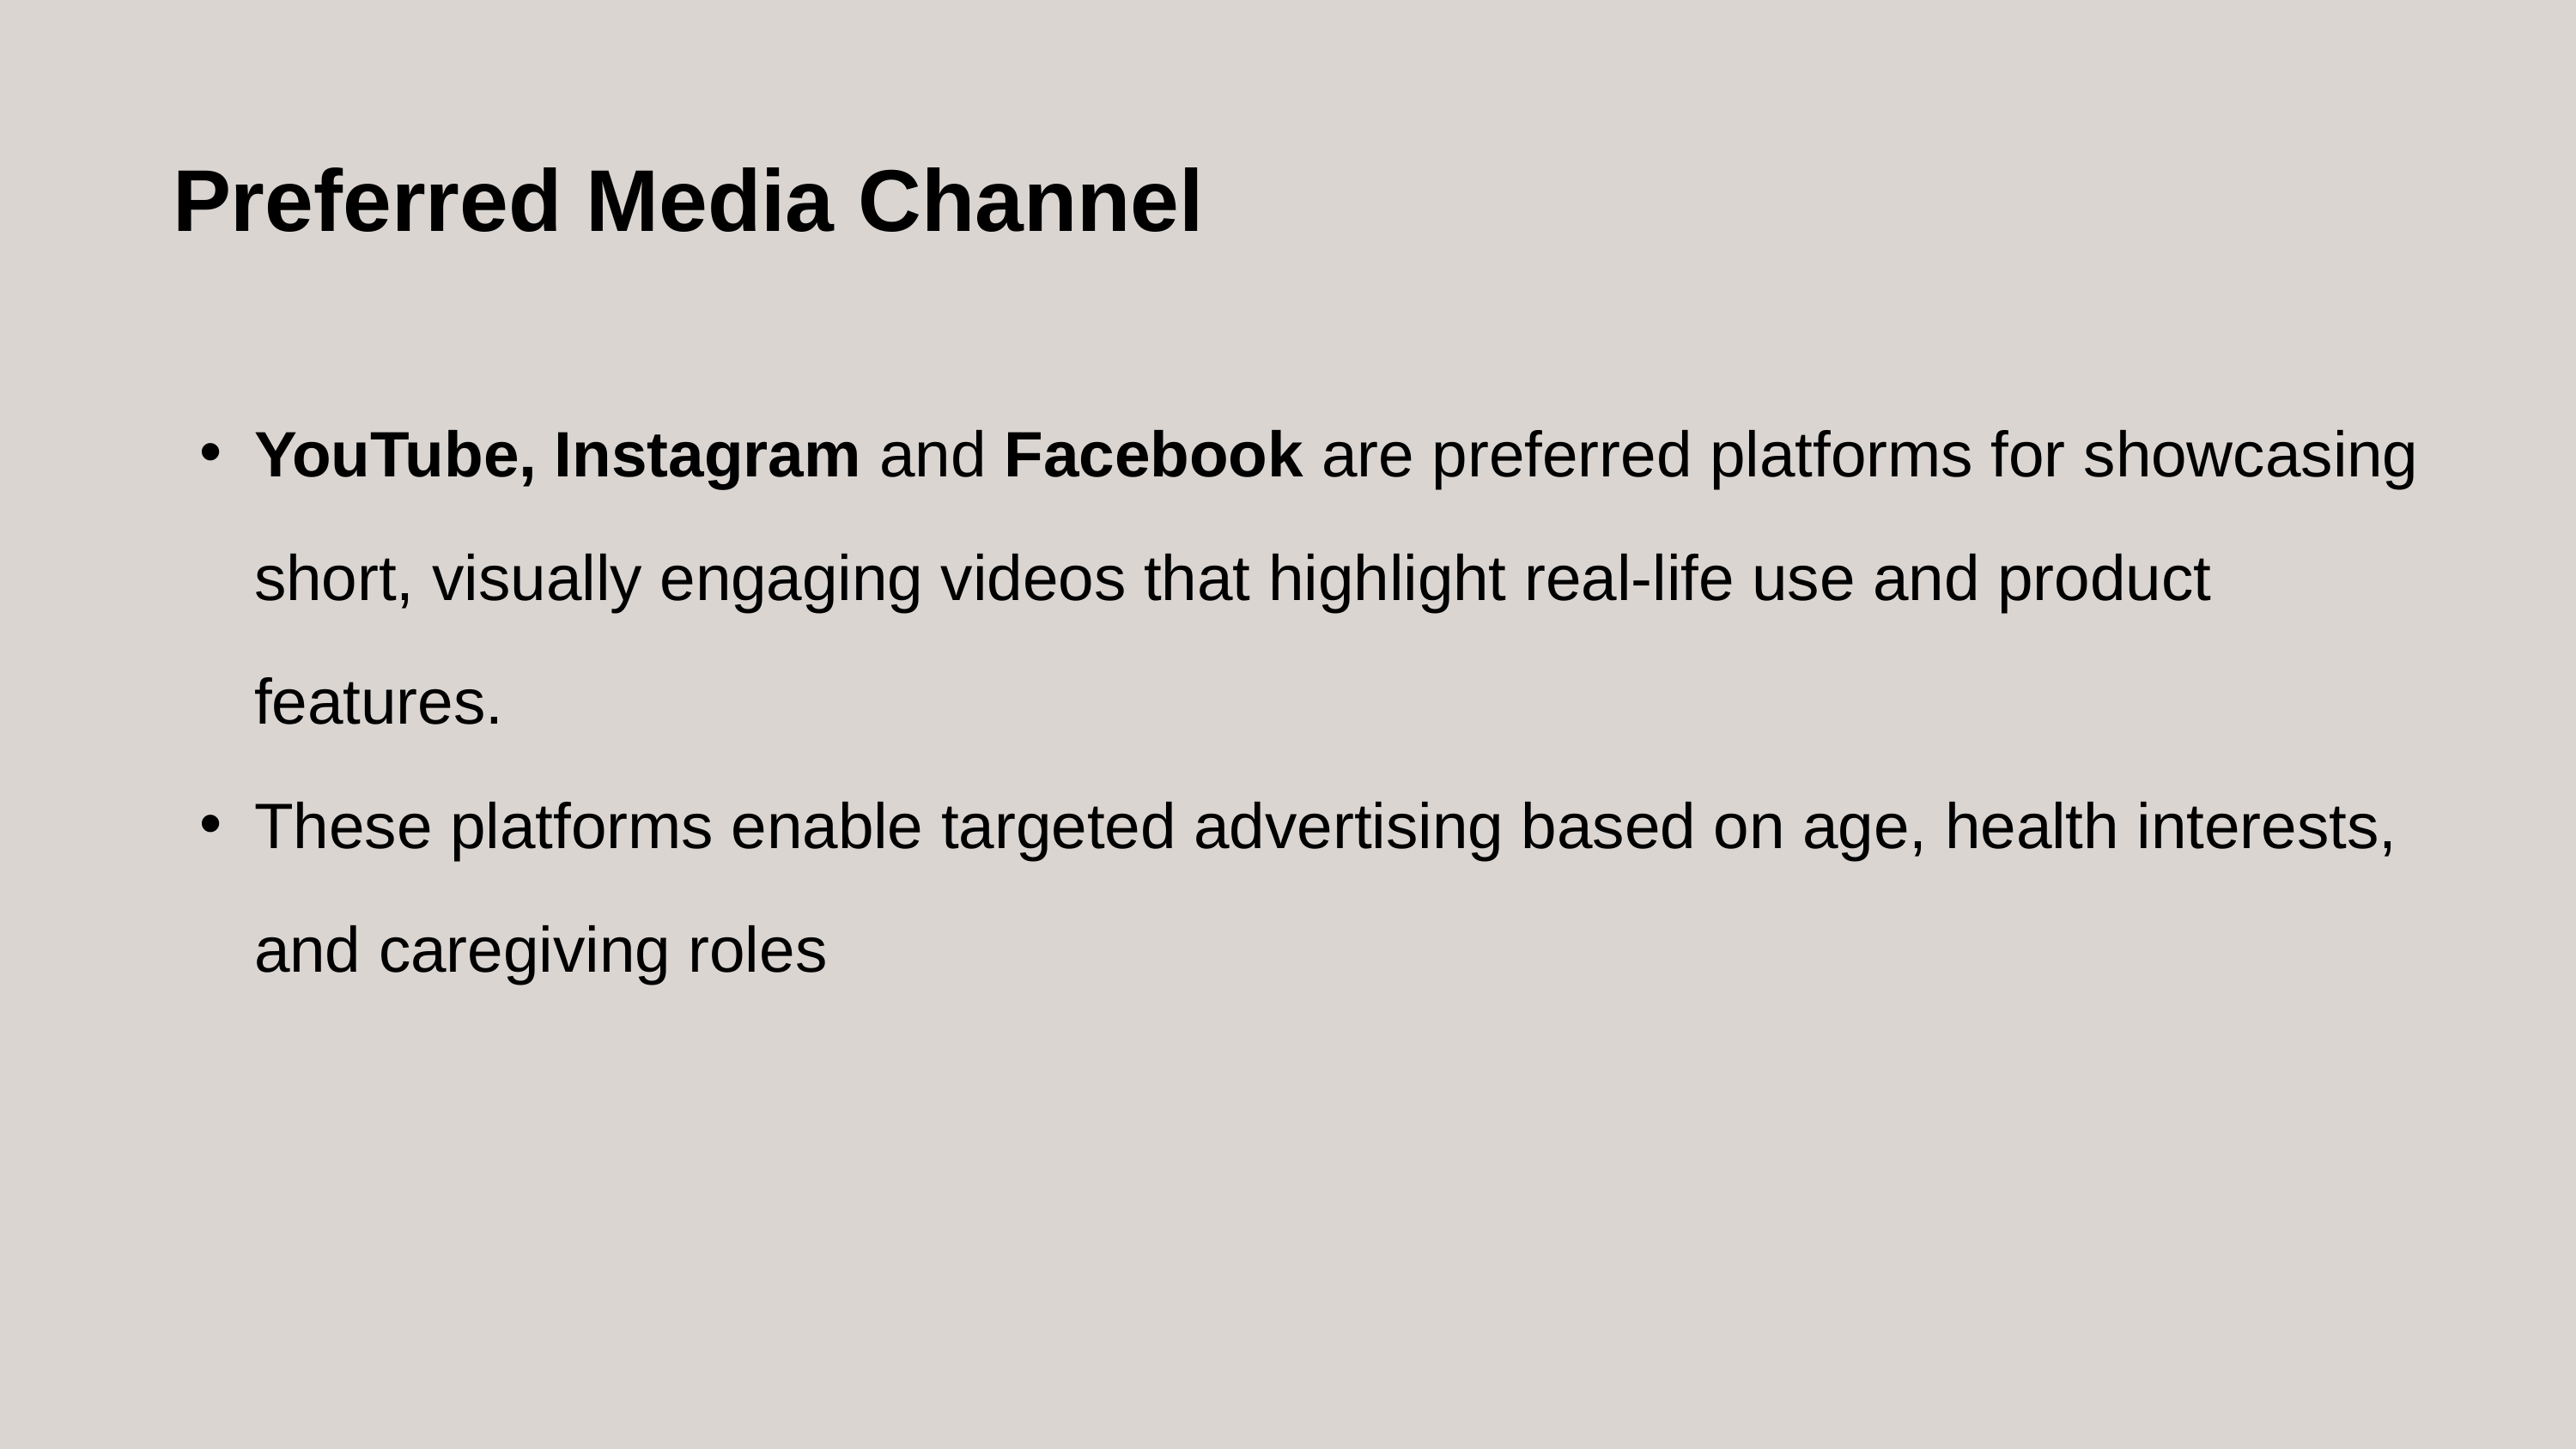

Preferred Media Channel

YouTube, Instagram and Facebook are preferred platforms for showcasing short, visually engaging videos that highlight real-life use and product features.
These platforms enable targeted advertising based on age, health interests, and caregiving roles